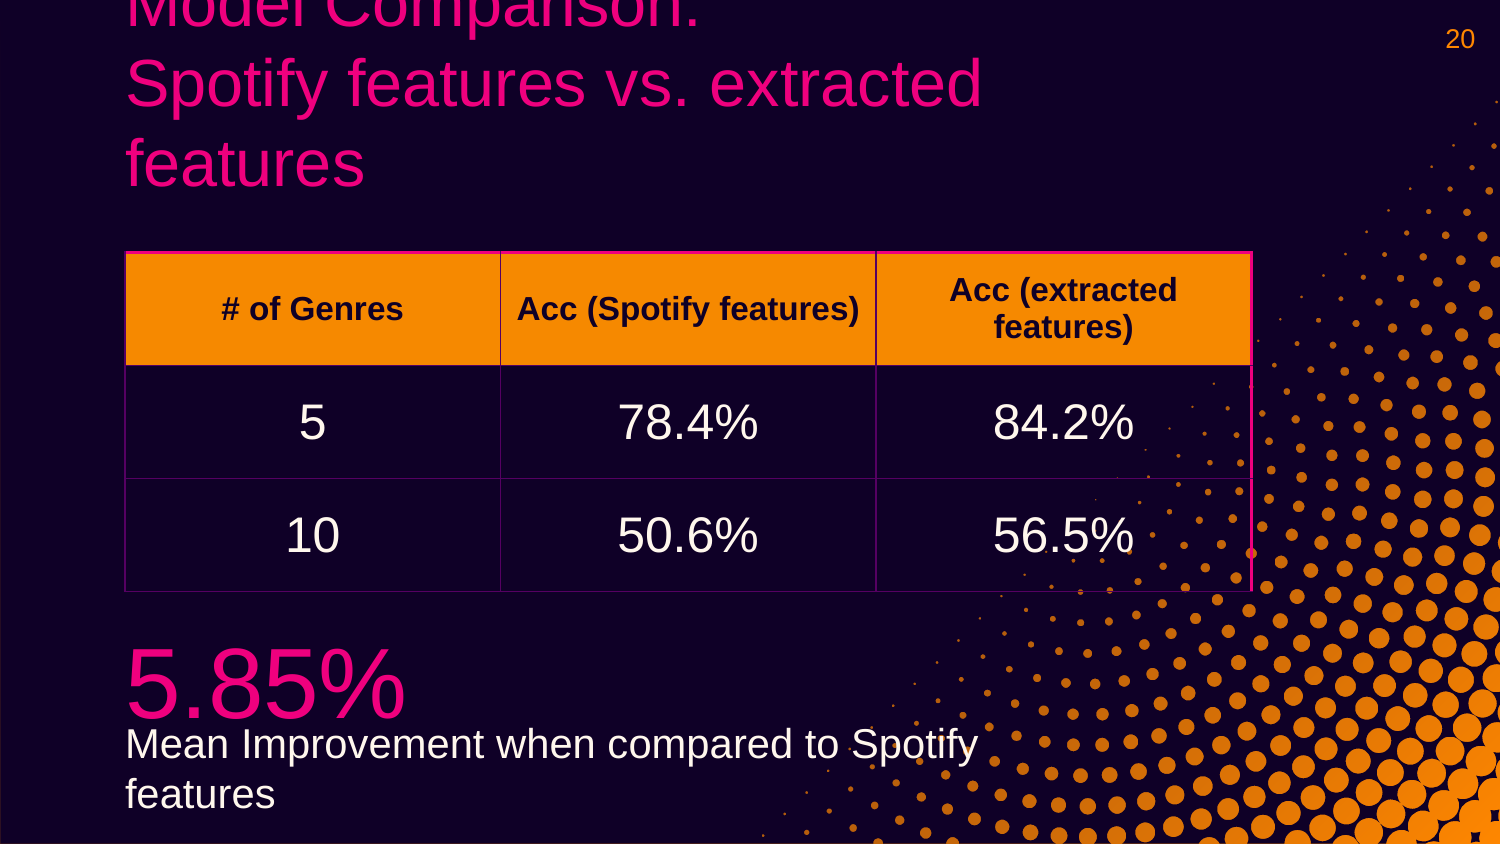

20
# Model Comparison: Spotify features vs. extracted features
| # of Genres | Acc (Spotify features) | Acc (extracted features) |
| --- | --- | --- |
| 5 | 78.4% | 84.2% |
| 10 | 50.6% | 56.5% |
5.85%
Mean Improvement when compared to Spotify features